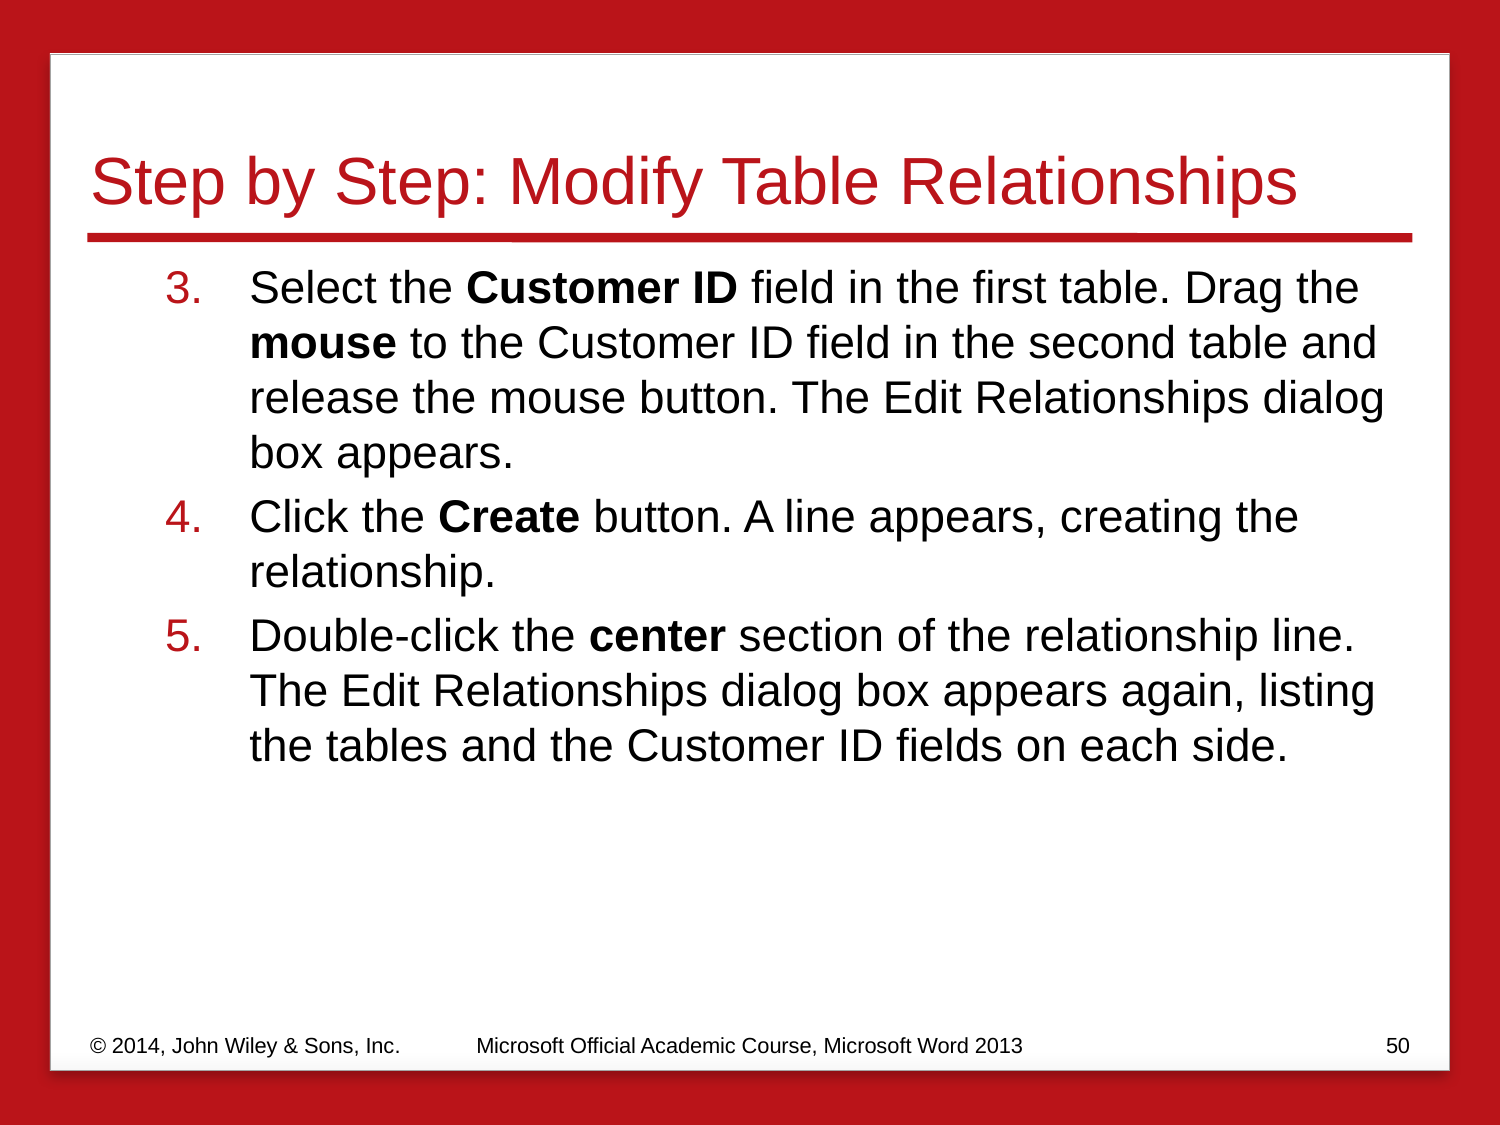

# Step by Step: Modify Table Relationships
Select the Customer ID field in the first table. Drag the mouse to the Customer ID field in the second table and release the mouse button. The Edit Relationships dialog box appears.
Click the Create button. A line appears, creating the relationship.
Double-click the center section of the relationship line. The Edit Relationships dialog box appears again, listing the tables and the Customer ID fields on each side.
© 2014, John Wiley & Sons, Inc.
Microsoft Official Academic Course, Microsoft Word 2013
50